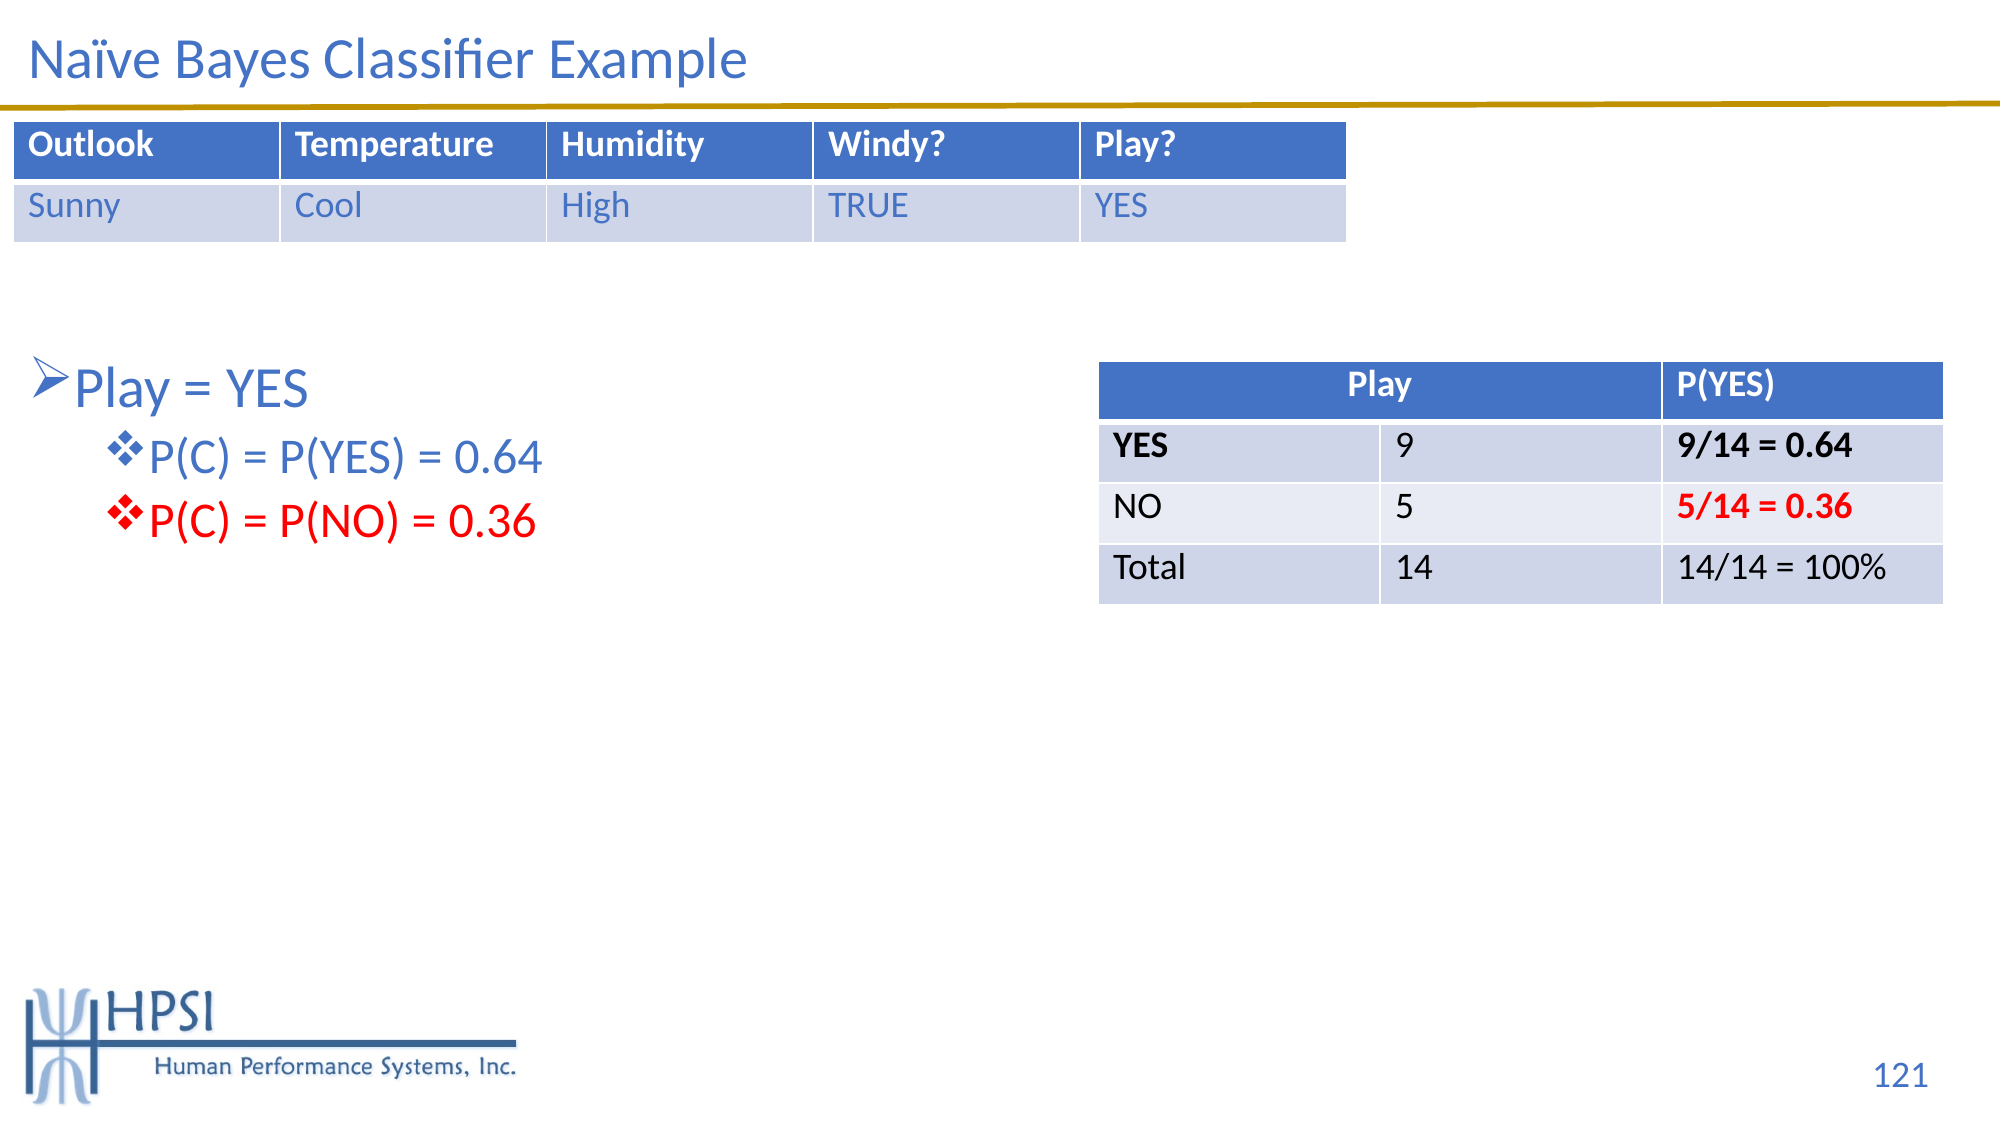

# Naïve Bayes Classifier Example
| Outlook | Temperature | Humidity | Windy? | Play? |
| --- | --- | --- | --- | --- |
| Sunny | Cool | High | TRUE | YES |

Play = YES
P(C) = P(YES) = 0.64
P(C) = P(NO) = 0.36
| Play |  | P(YES) |
| --- | --- | --- |
| YES | 9 | 9/14 = 0.64 |
| NO | 5 | 5/14 = 0.36 |
| Total | 14 | 14/14 = 100% |
121